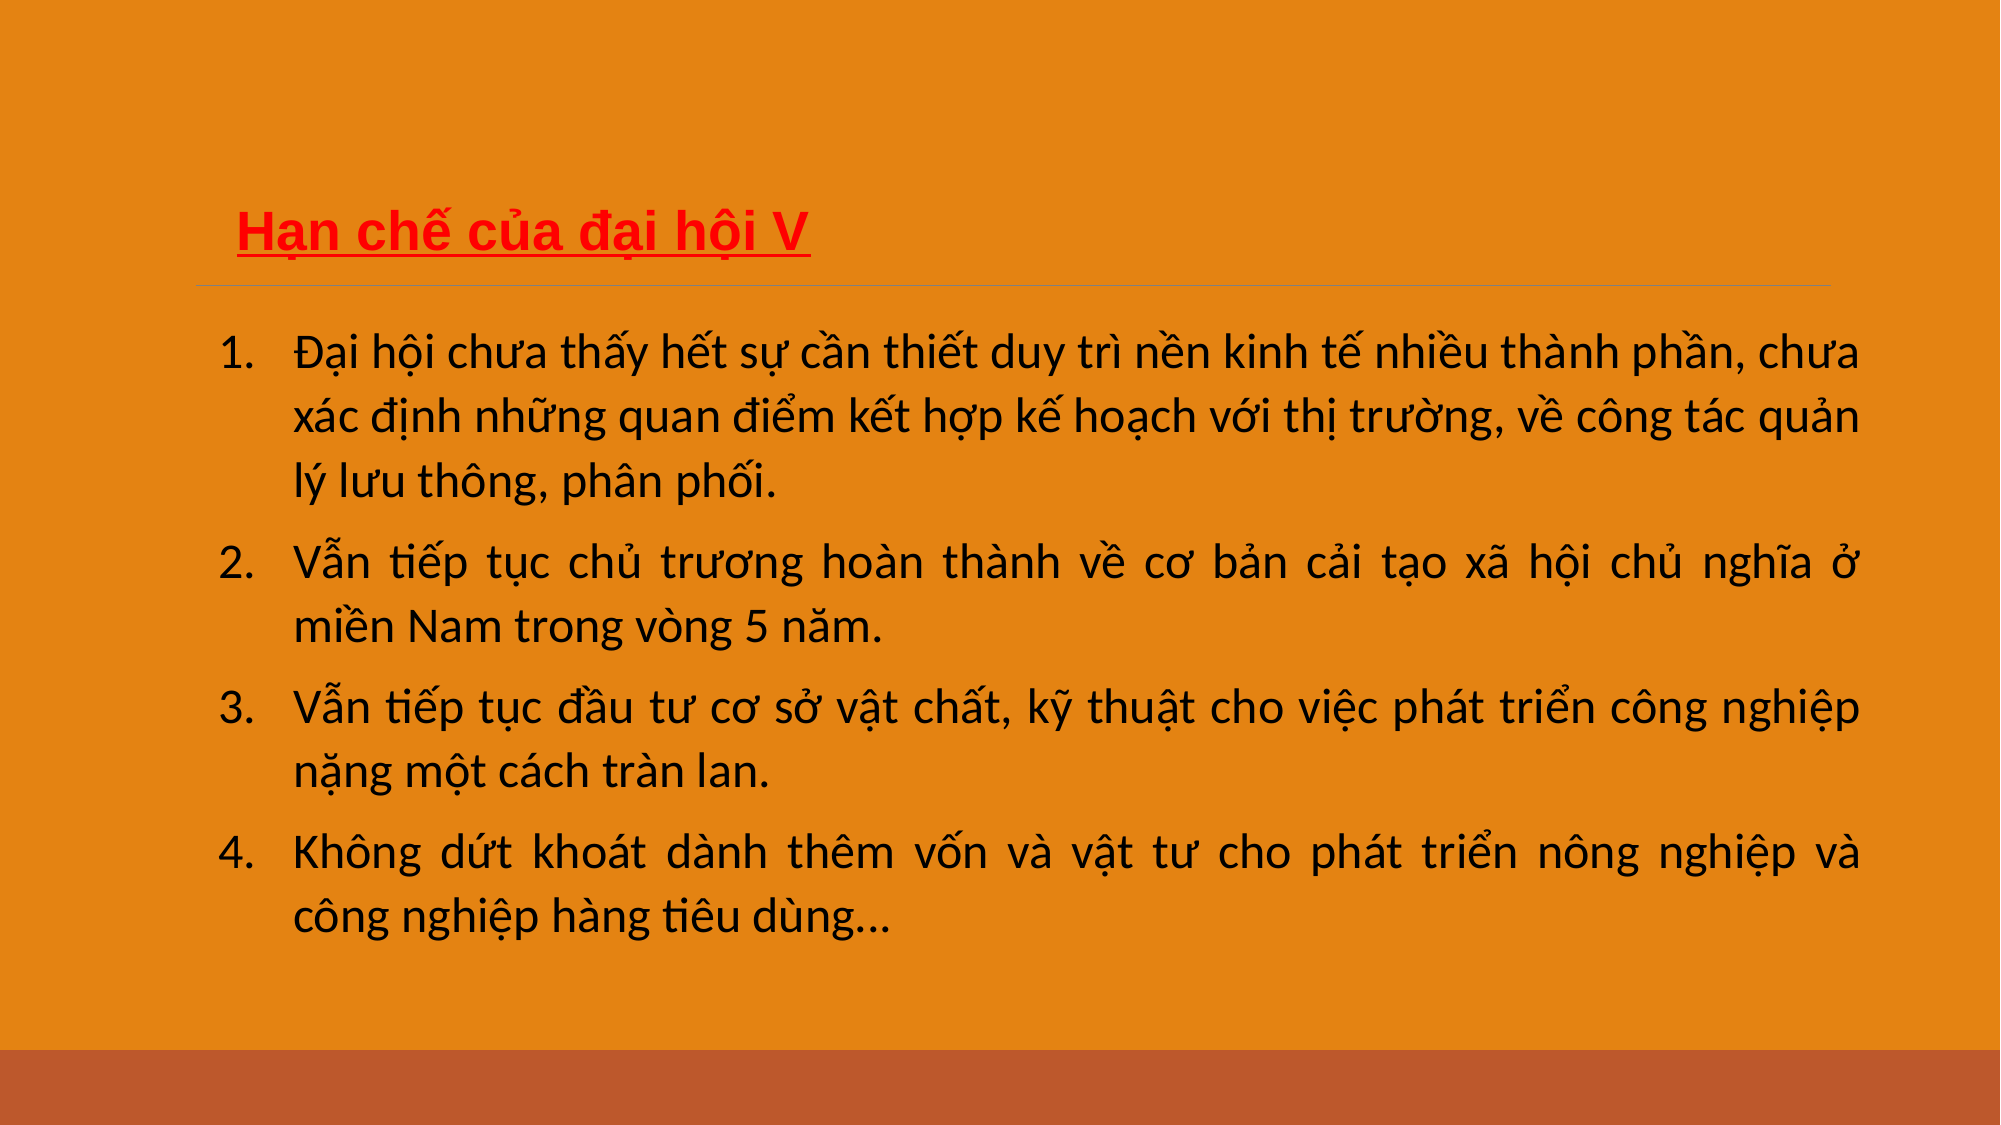

Hạn chế của đại hội V
Đại hội chưa thấy hết sự cần thiết duy trì nền kinh tế nhiều thành phần, chưa xác định những quan điểm kết hợp kế hoạch với thị trường, về công tác quản lý lưu thông, phân phối.
Vẫn tiếp tục chủ trương hoàn thành về cơ bản cải tạo xã hội chủ nghĩa ở miền Nam trong vòng 5 năm.
Vẫn tiếp tục đầu tư cơ sở vật chất, kỹ thuật cho việc phát triển công nghiệp nặng một cách tràn lan.
Không dứt khoát dành thêm vốn và vật tư cho phát triển nông nghiệp và công nghiệp hàng tiêu dùng...
232